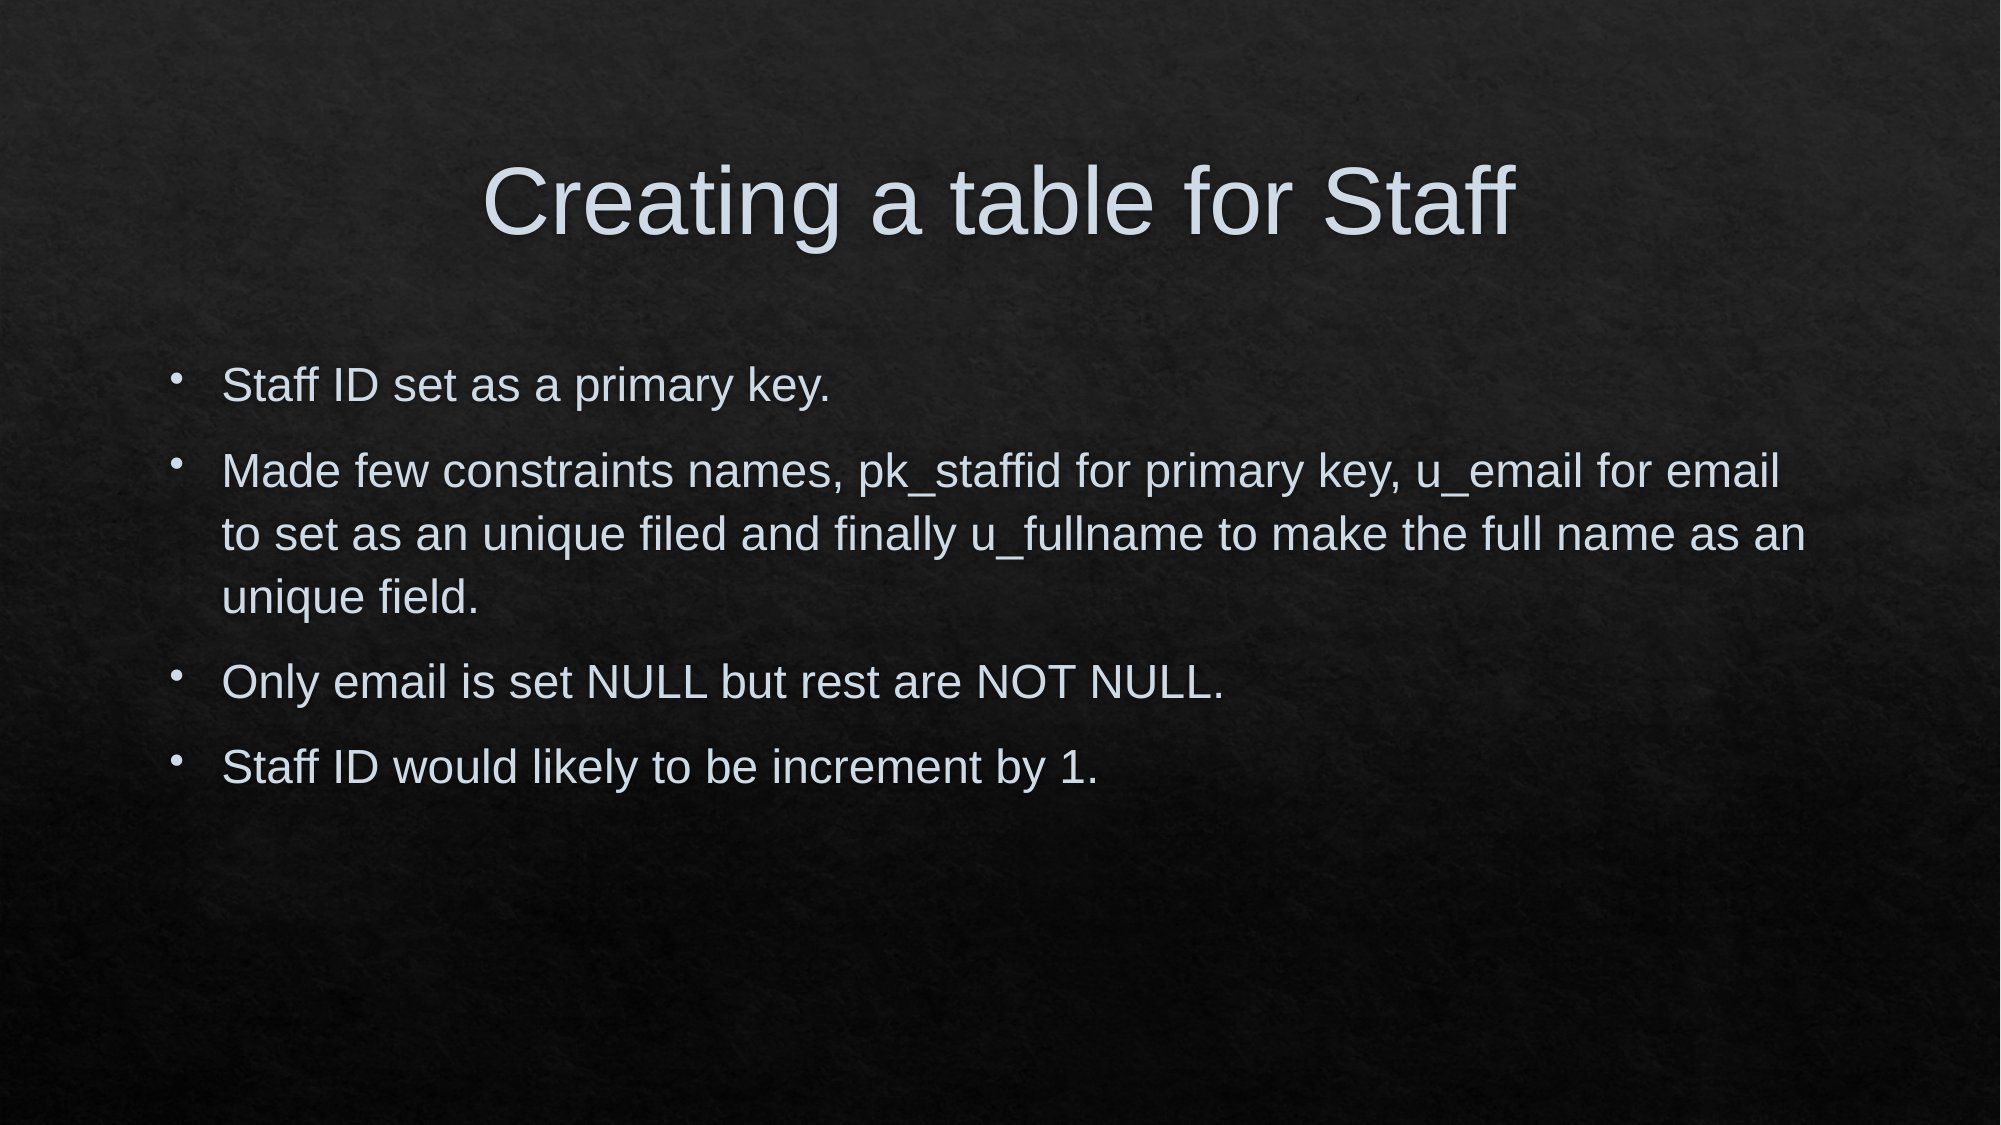

# Creating a table for Staff
Staff ID set as a primary key.
Made few constraints names, pk_staffid for primary key, u_email for email to set as an unique filed and finally u_fullname to make the full name as an unique field.
Only email is set NULL but rest are NOT NULL.
Staff ID would likely to be increment by 1.